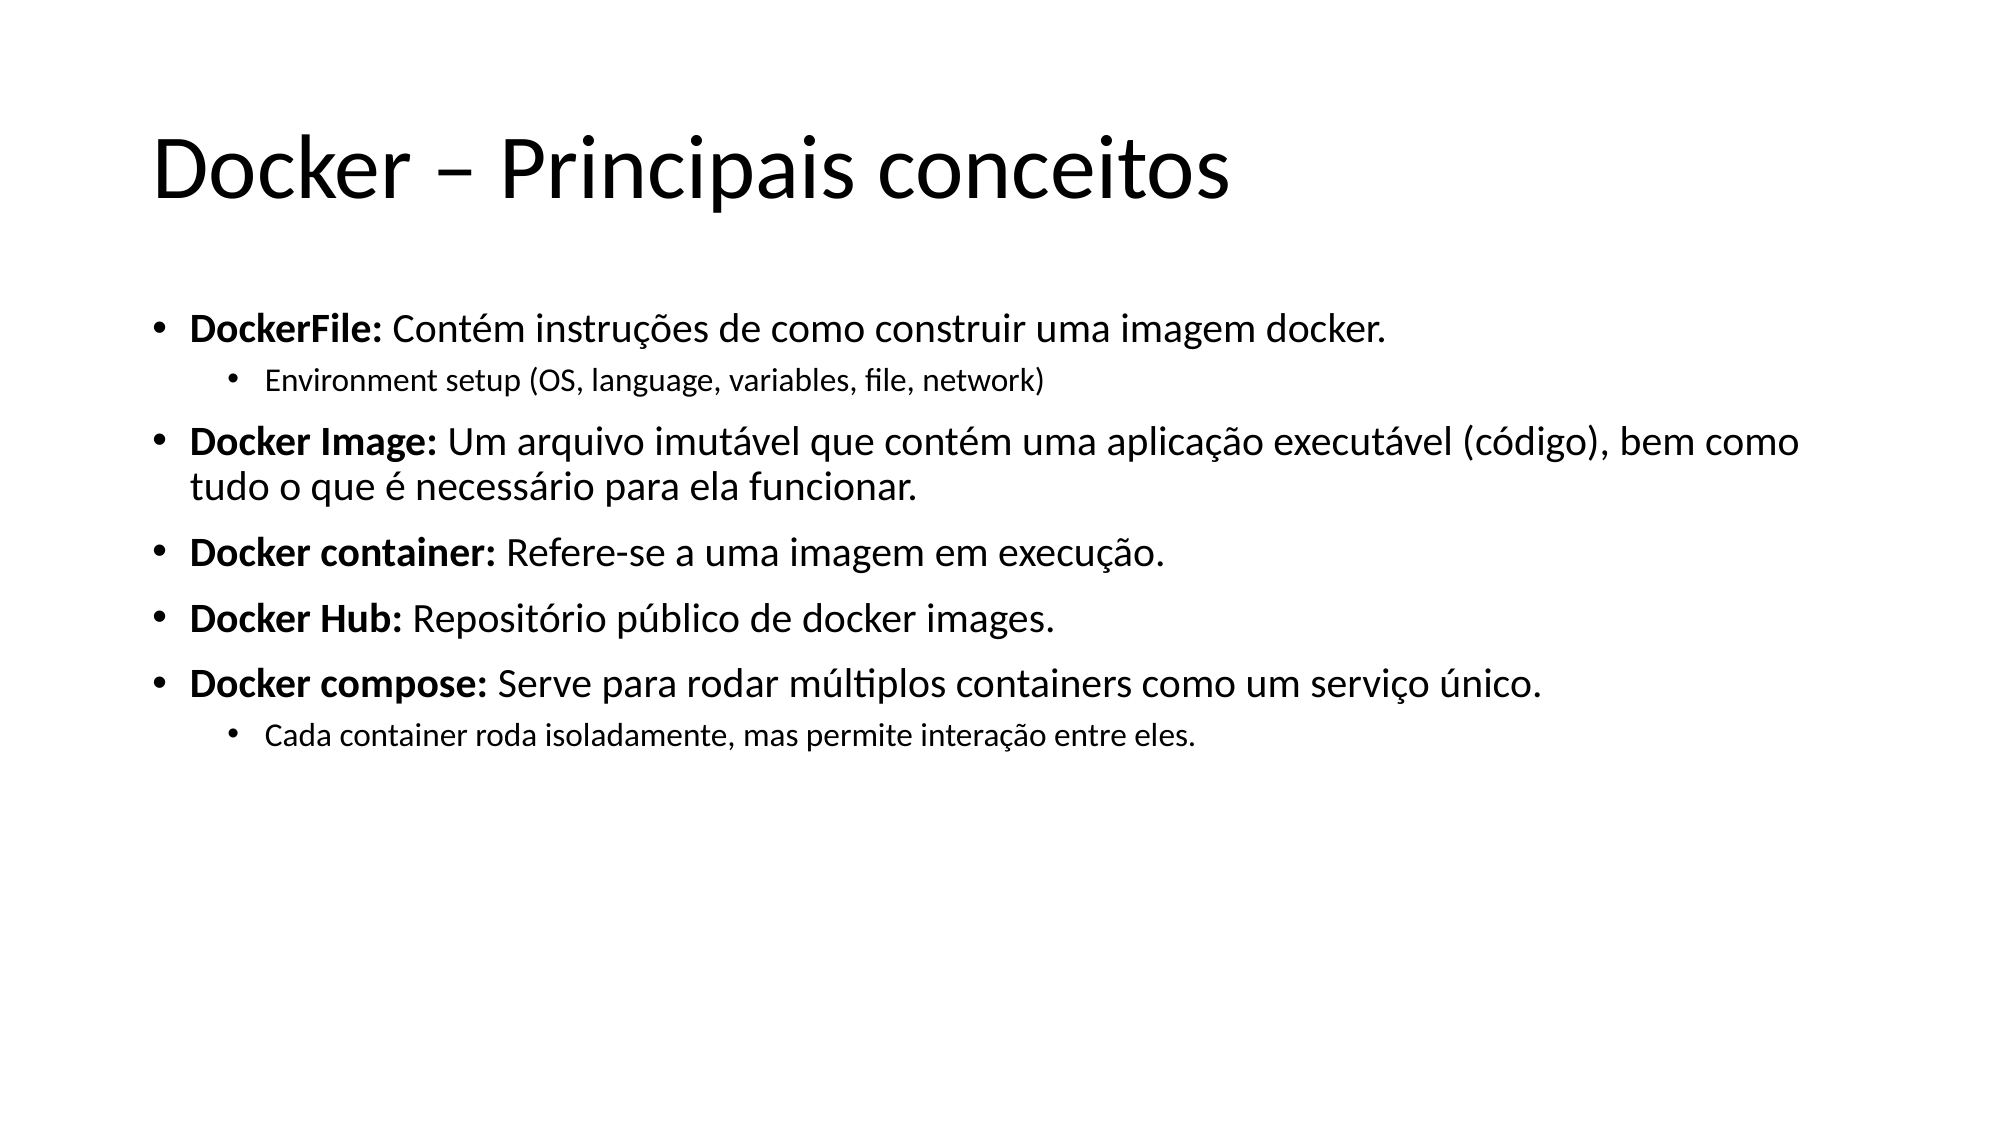

# Docker – Principais conceitos
DockerFile: Contém instruções de como construir uma imagem docker.
Environment setup (OS, language, variables, file, network)
Docker Image: Um arquivo imutável que contém uma aplicação executável (código), bem como tudo o que é necessário para ela funcionar.
Docker container: Refere-se a uma imagem em execução.
Docker Hub: Repositório público de docker images.
Docker compose: Serve para rodar múltiplos containers como um serviço único.
Cada container roda isoladamente, mas permite interação entre eles.